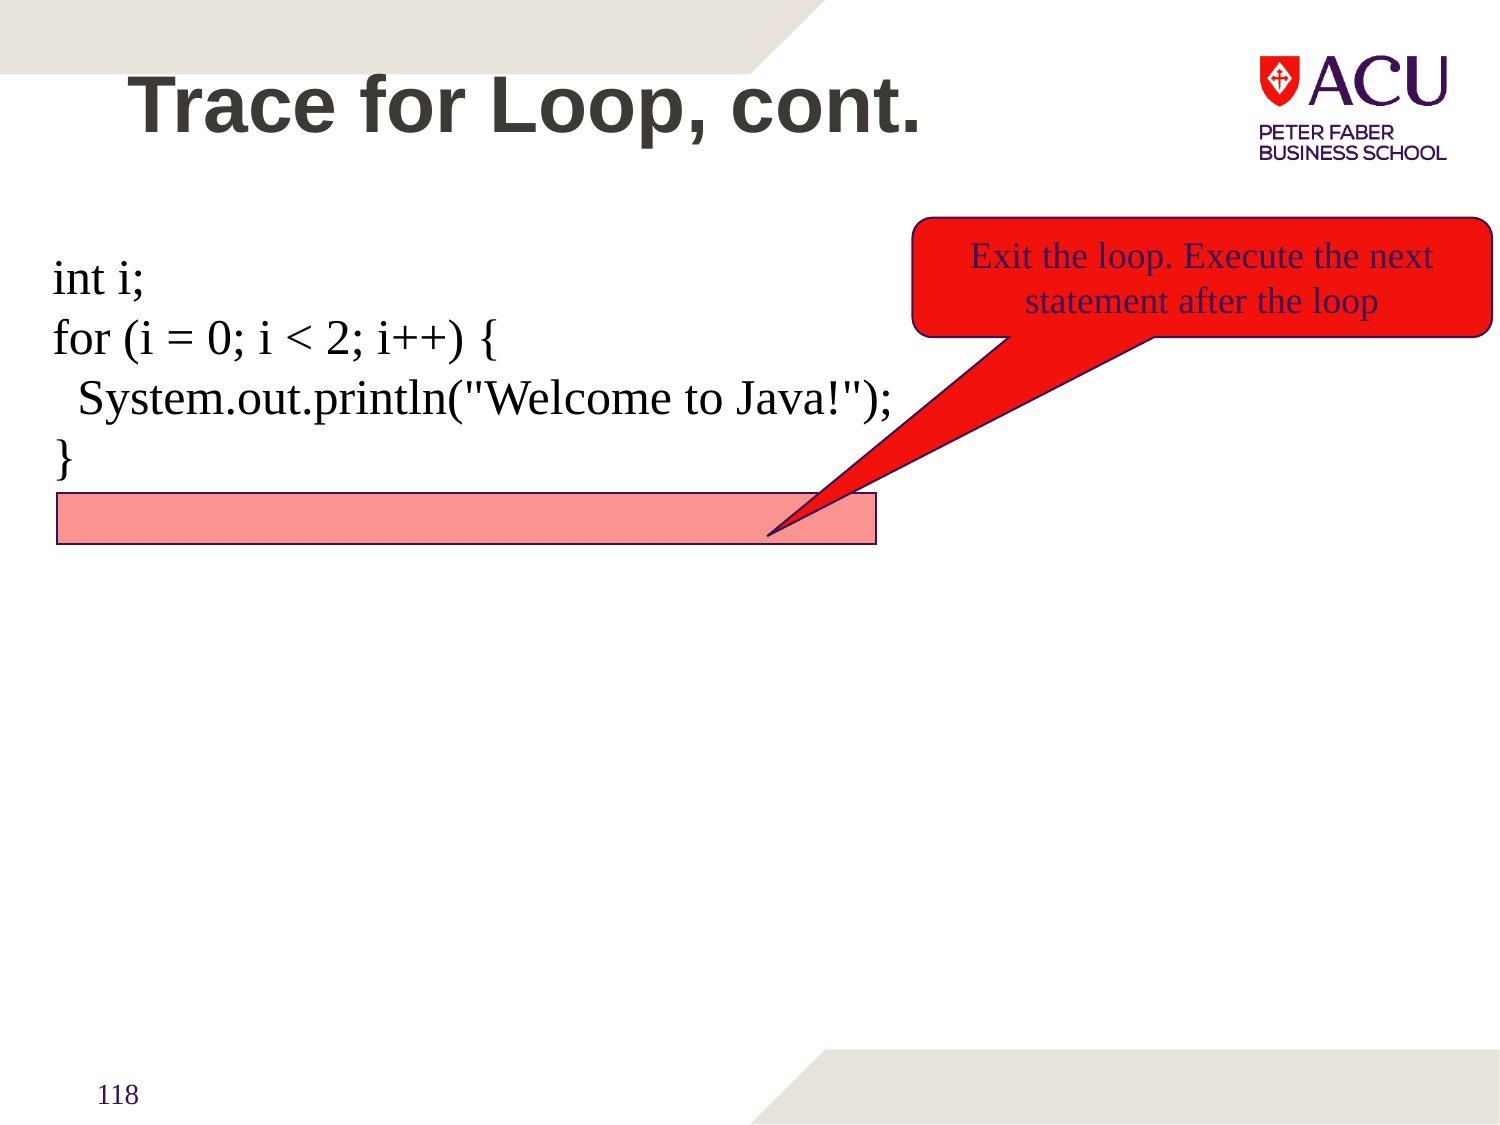

# Trace for Loop, cont.
Exit the loop. Execute the next statement after the loop
int i;
for (i = 0; i < 2; i++) {
  System.out.println("Welcome to Java!");
}

118